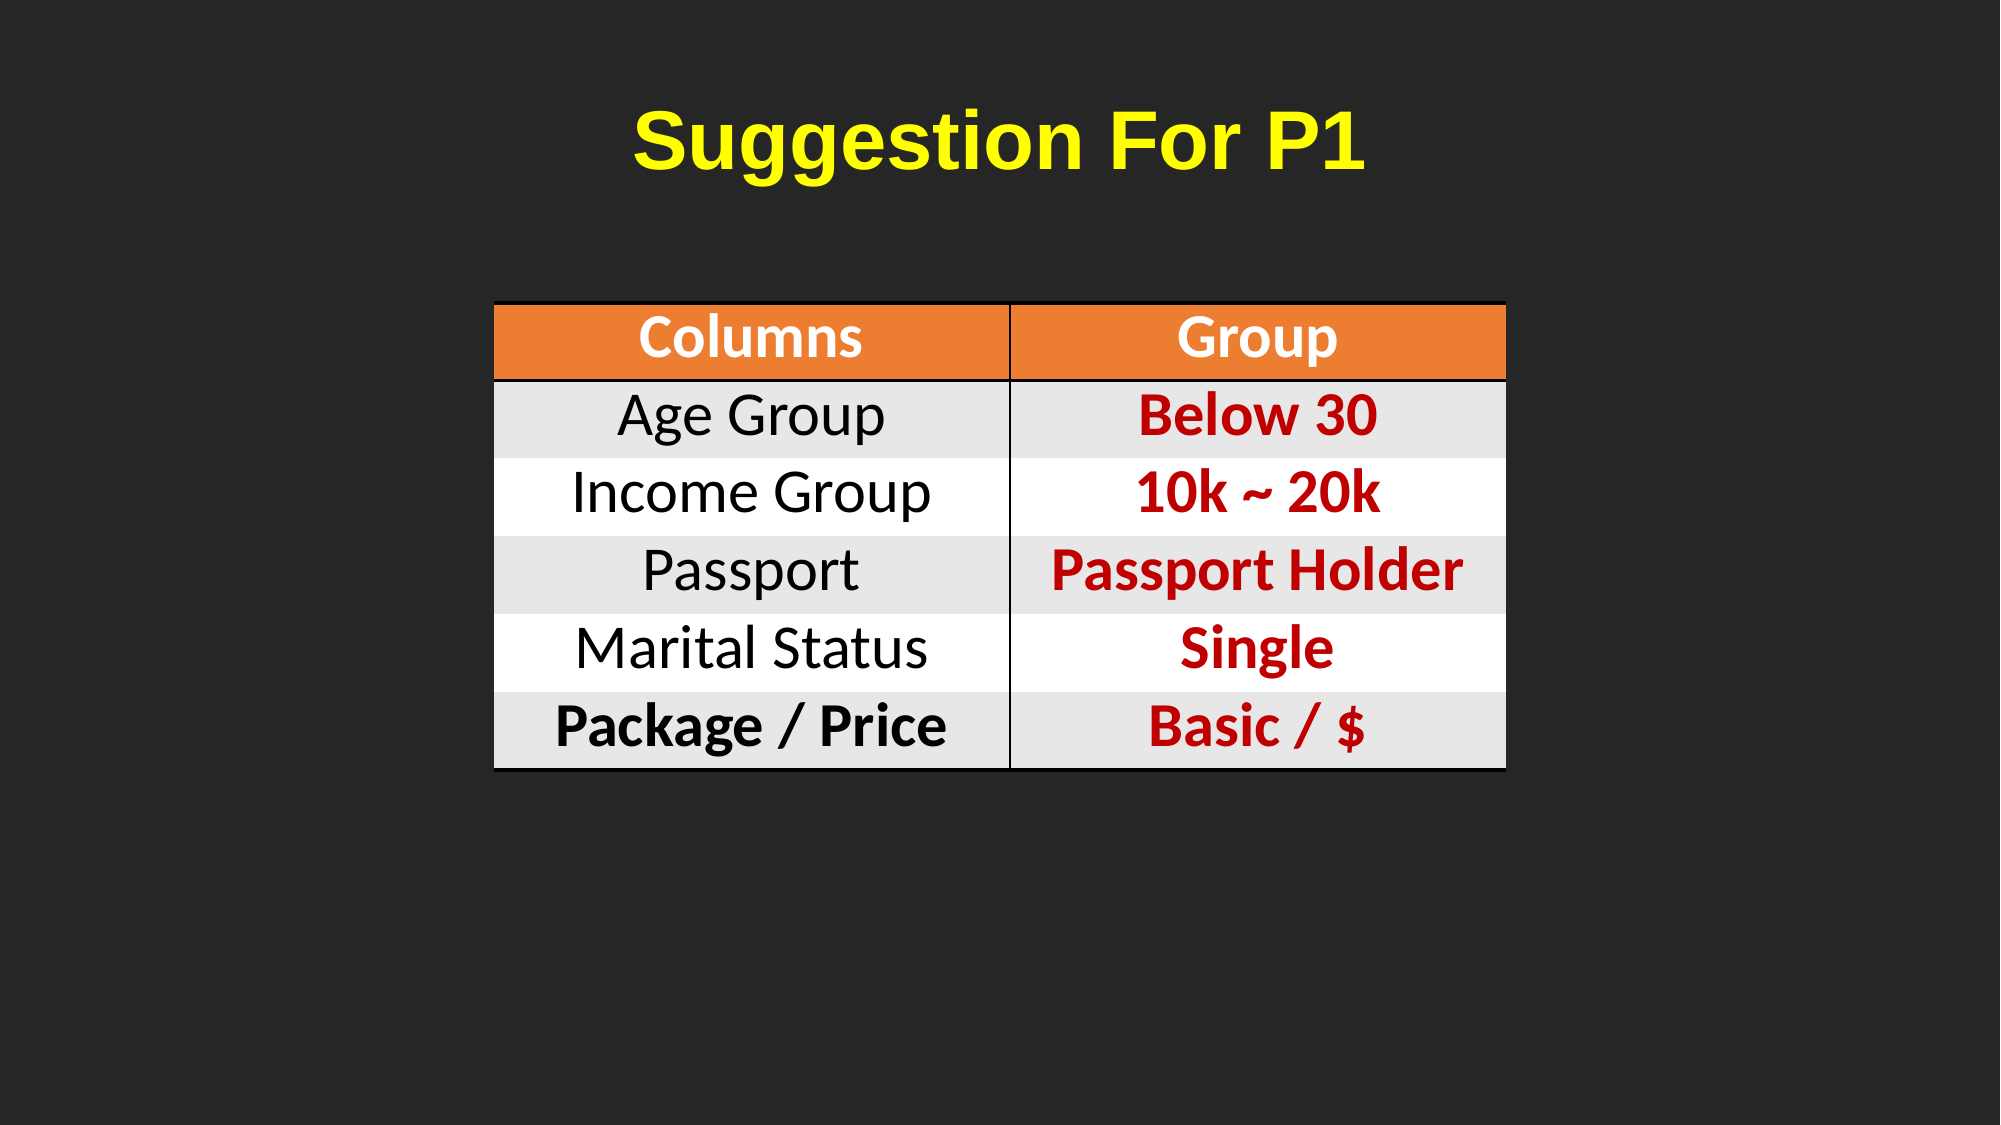

Suggestion For P1
| Columns | Group |
| --- | --- |
| Age Group | Below 30 |
| Income Group | 10k ~ 20k |
| Passport | Passport Holder |
| Marital Status | Single |
| Package / Price | Basic / $ |